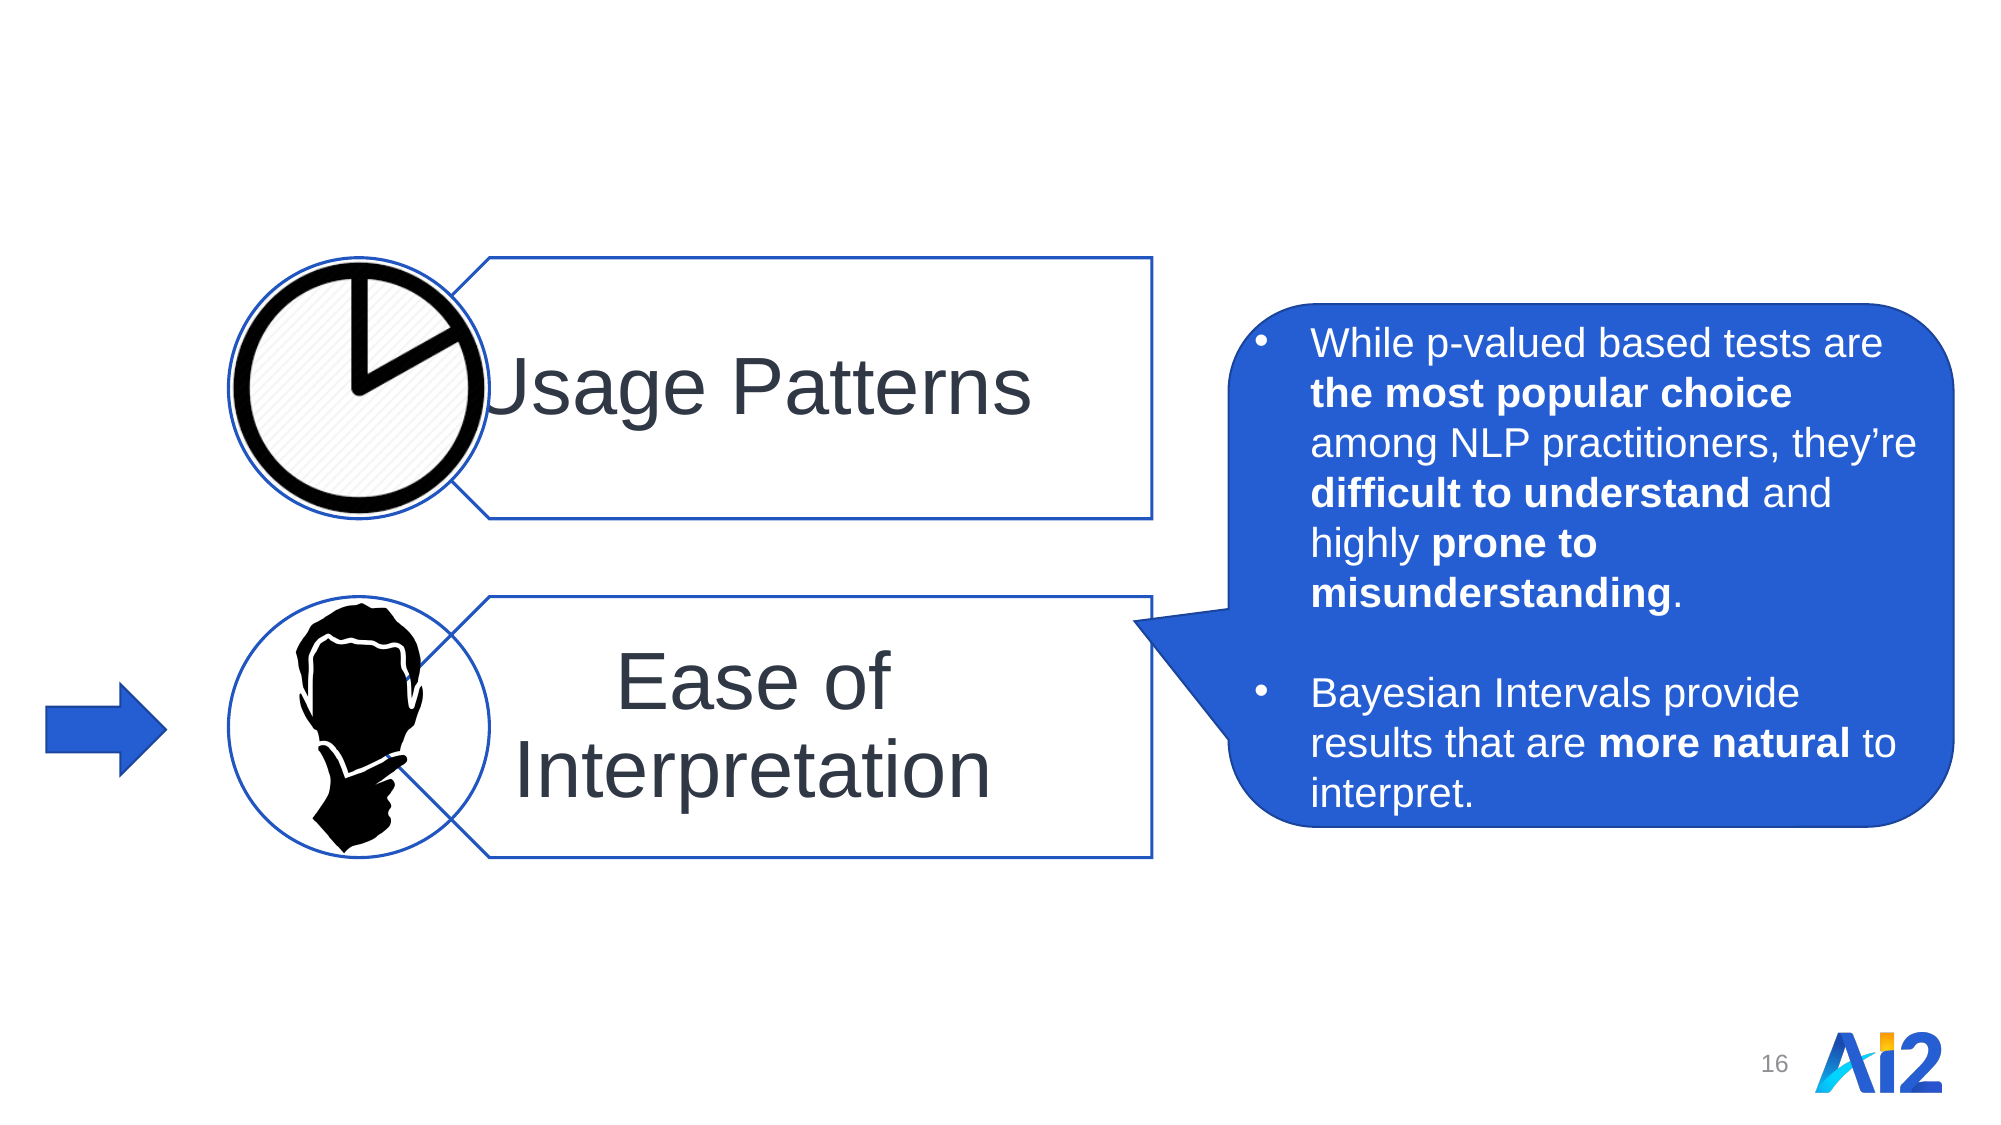

#
Usage Patterns
Ease of Interpretation
While p-valued based tests are the most popular choice among NLP practitioners, they’re difficult to understand and highly prone to misunderstanding.

Bayesian Intervals provide results that are more natural to interpret.

16